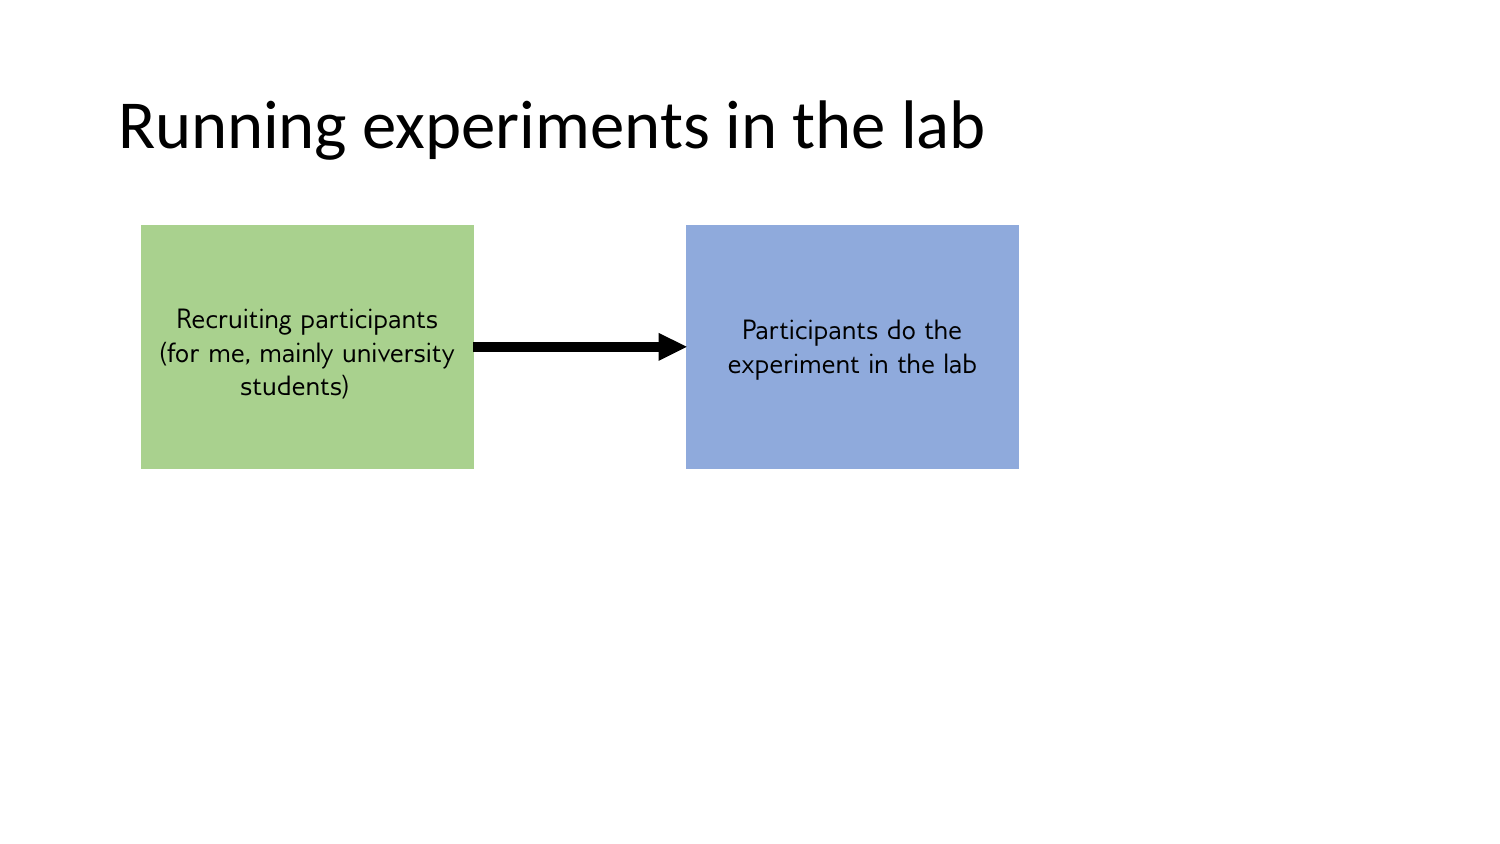

# Running experiments in the lab

Recruiting participants (for me, mainly university students)
Participants do the experiment in the lab